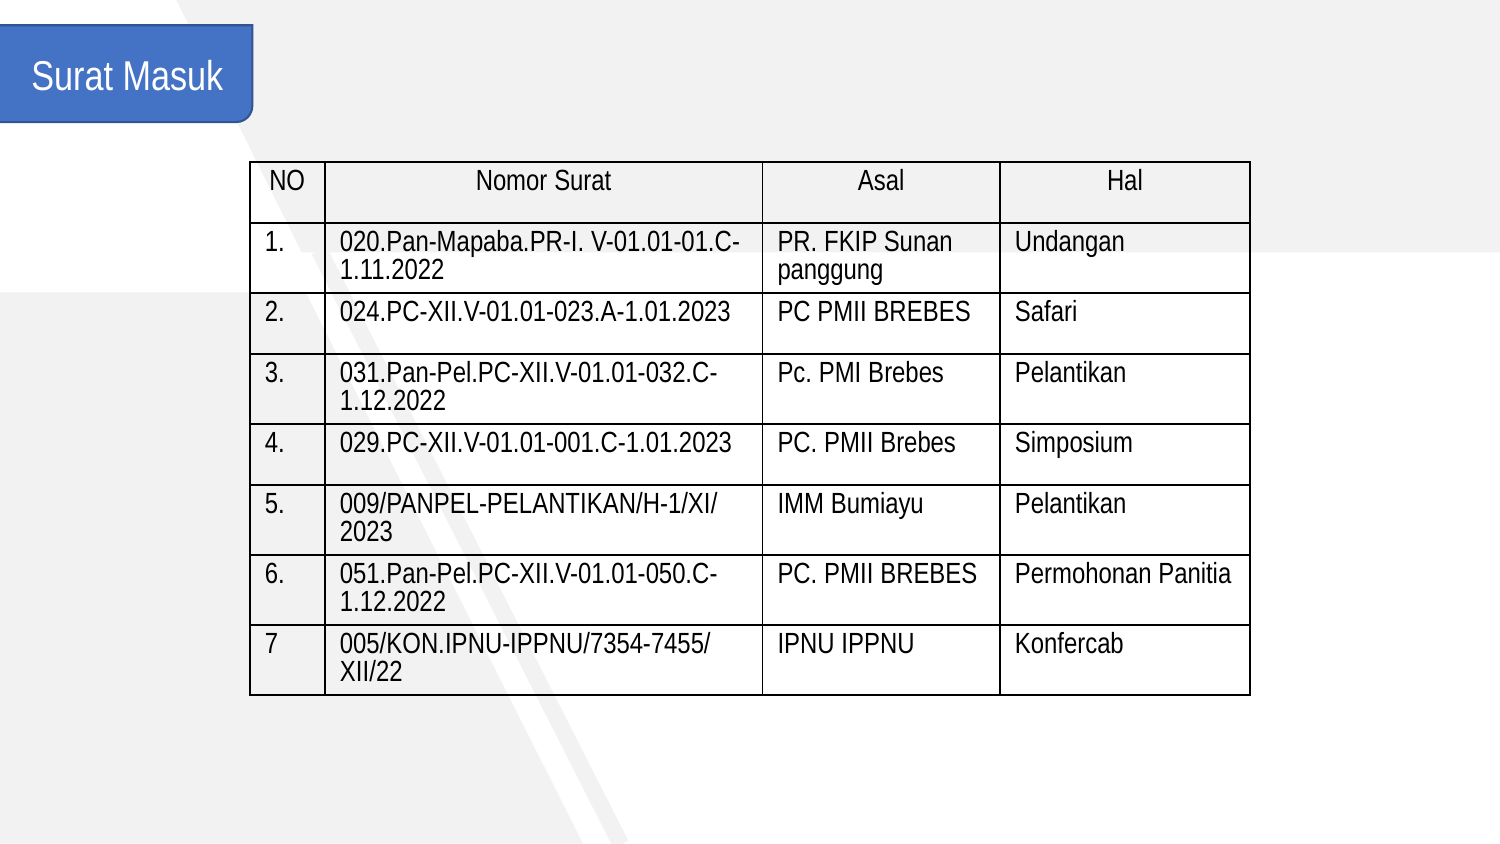

Surat Masuk
| NO | Nomor Surat | Asal | Hal |
| --- | --- | --- | --- |
| 1. | 020.Pan-Mapaba.PR-I. V-01.01-01.C-1.11.2022 | PR. FKIP Sunan panggung | Undangan |
| 2. | 024.PC-XII.V-01.01-023.A-1.01.2023 | PC PMII BREBES | Safari |
| 3. | 031.Pan-Pel.PC-XII.V-01.01-032.C-1.12.2022 | Pc. PMI Brebes | Pelantikan |
| 4. | 029.PC-XII.V-01.01-001.C-1.01.2023 | PC. PMII Brebes | Simposium |
| 5. | 009/PANPEL-PELANTIKAN/H-1/XI/2023 | IMM Bumiayu | Pelantikan |
| 6. | 051.Pan-Pel.PC-XII.V-01.01-050.C-1.12.2022 | PC. PMII BREBES | Permohonan Panitia |
| 7 | 005/KON.IPNU-IPPNU/7354-7455/XII/22 | IPNU IPPNU | Konfercab |